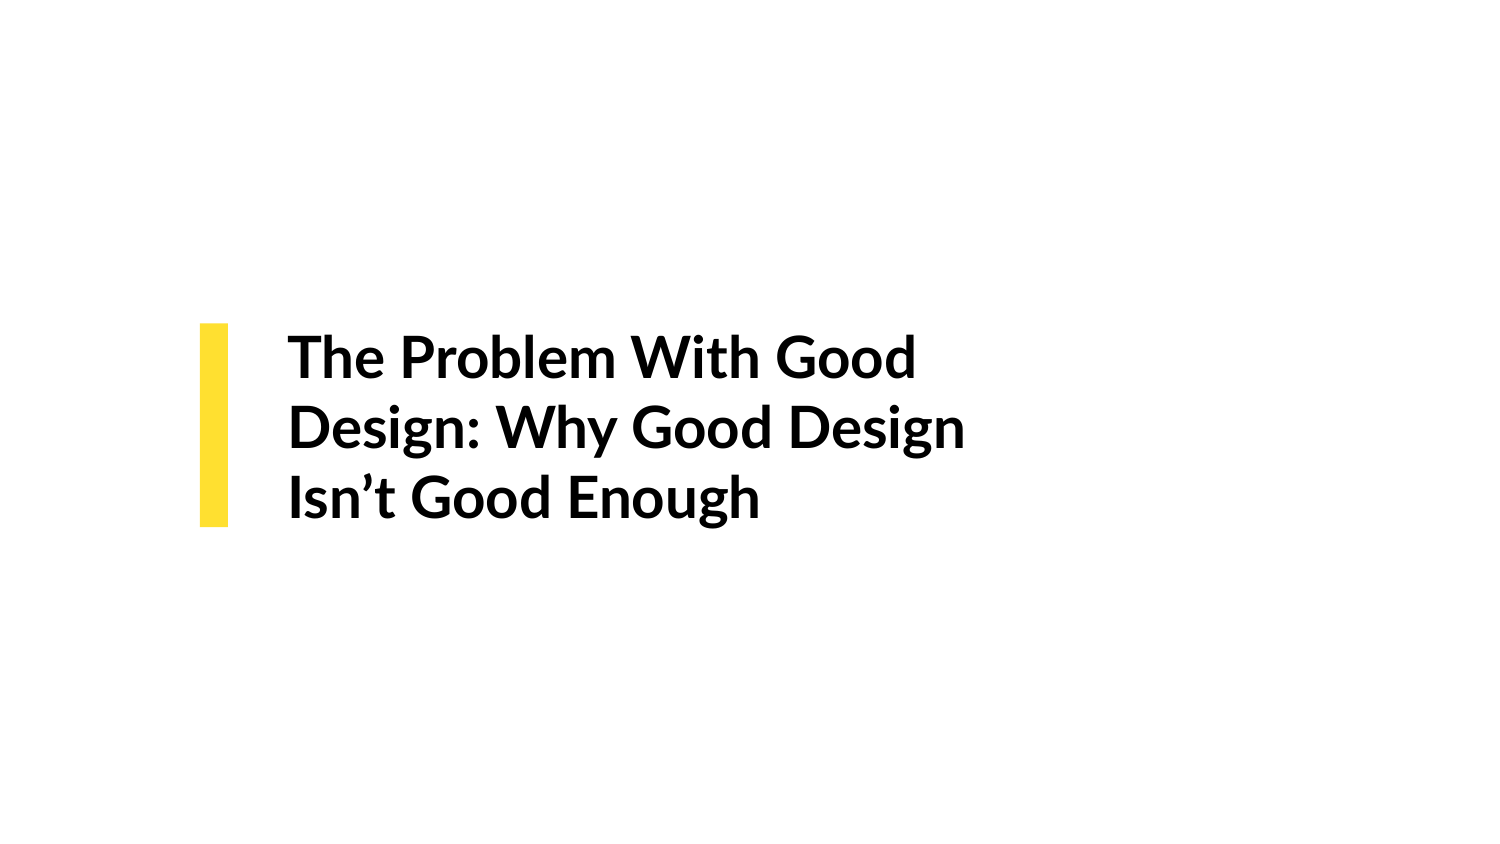

# The Problem With Good Design: Why Good Design Isn’t Good Enough